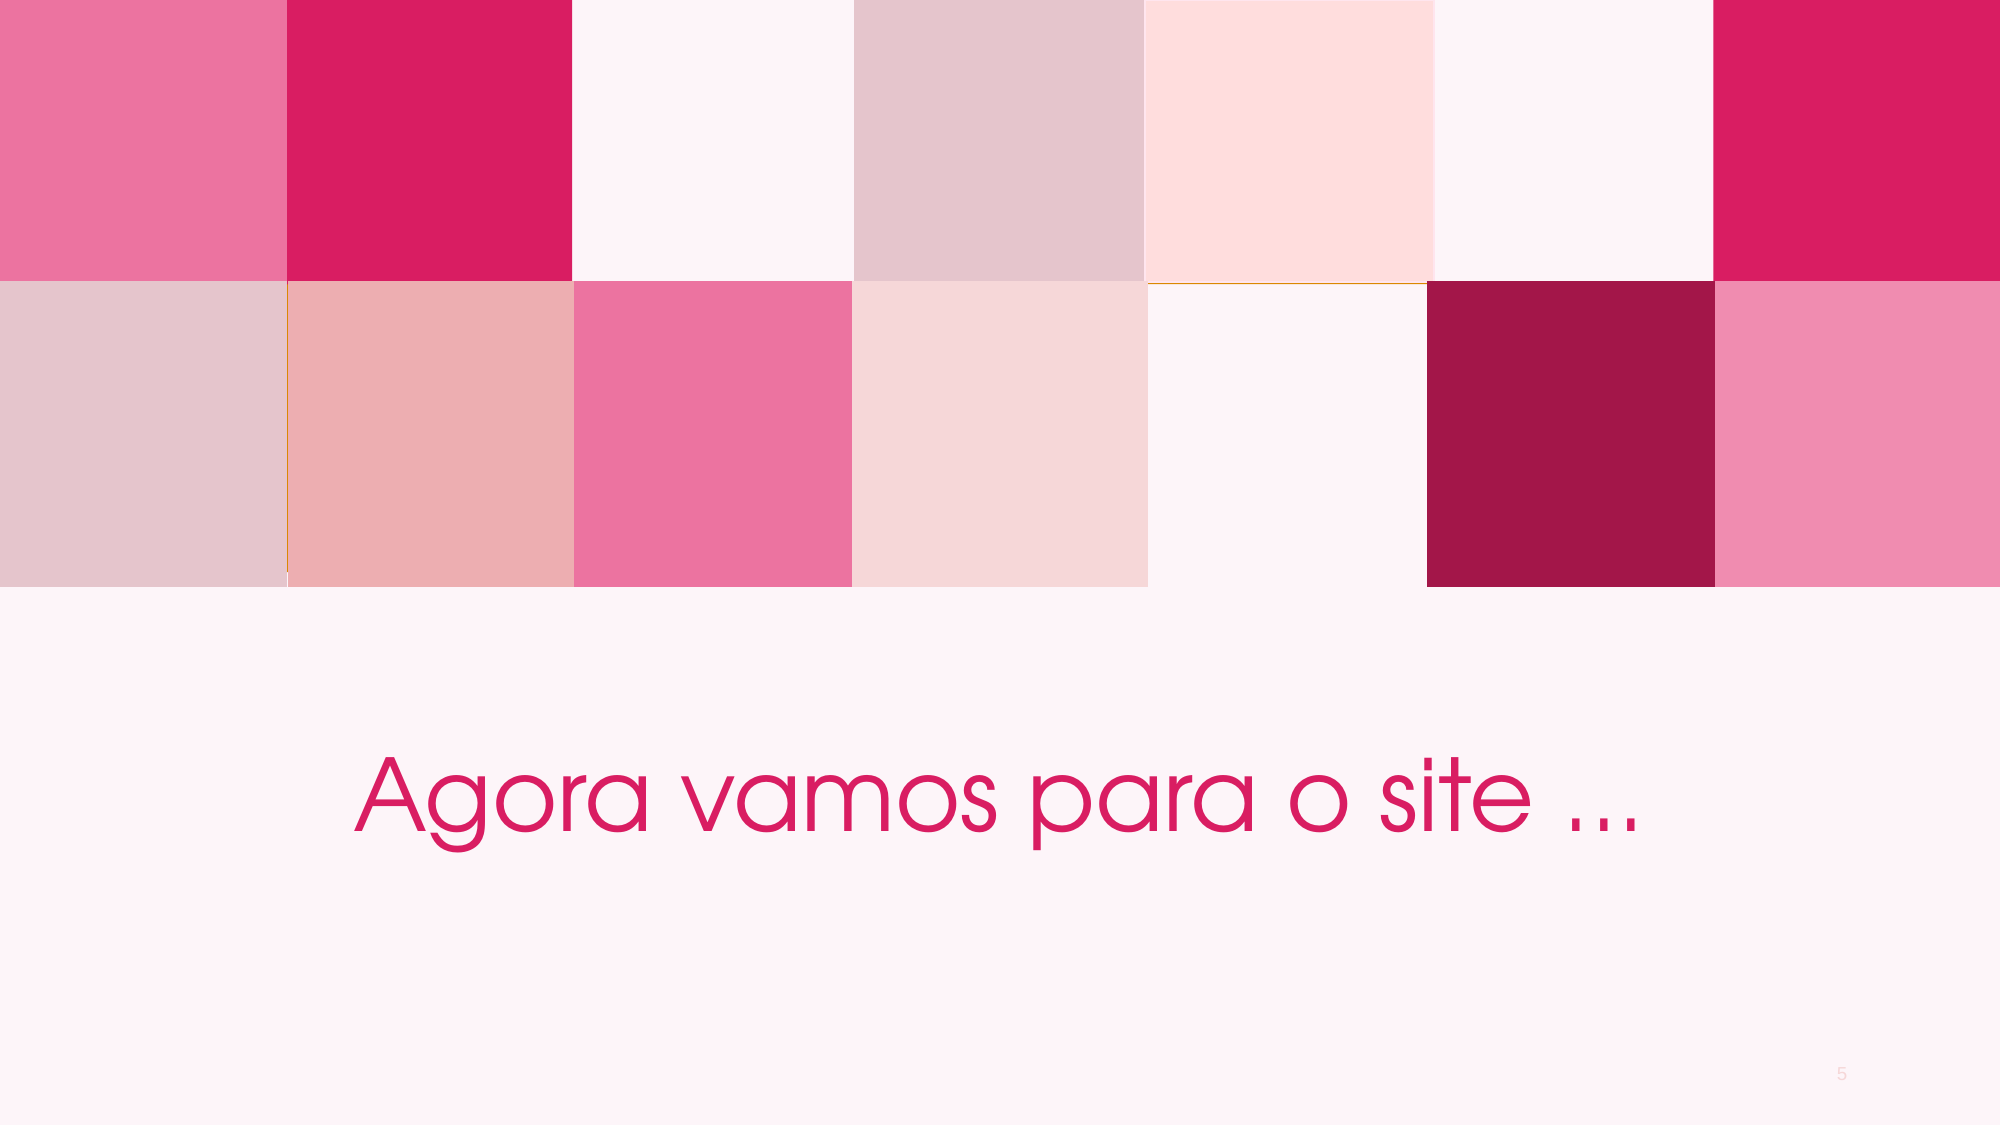

# Agora vamos para o site ...
5